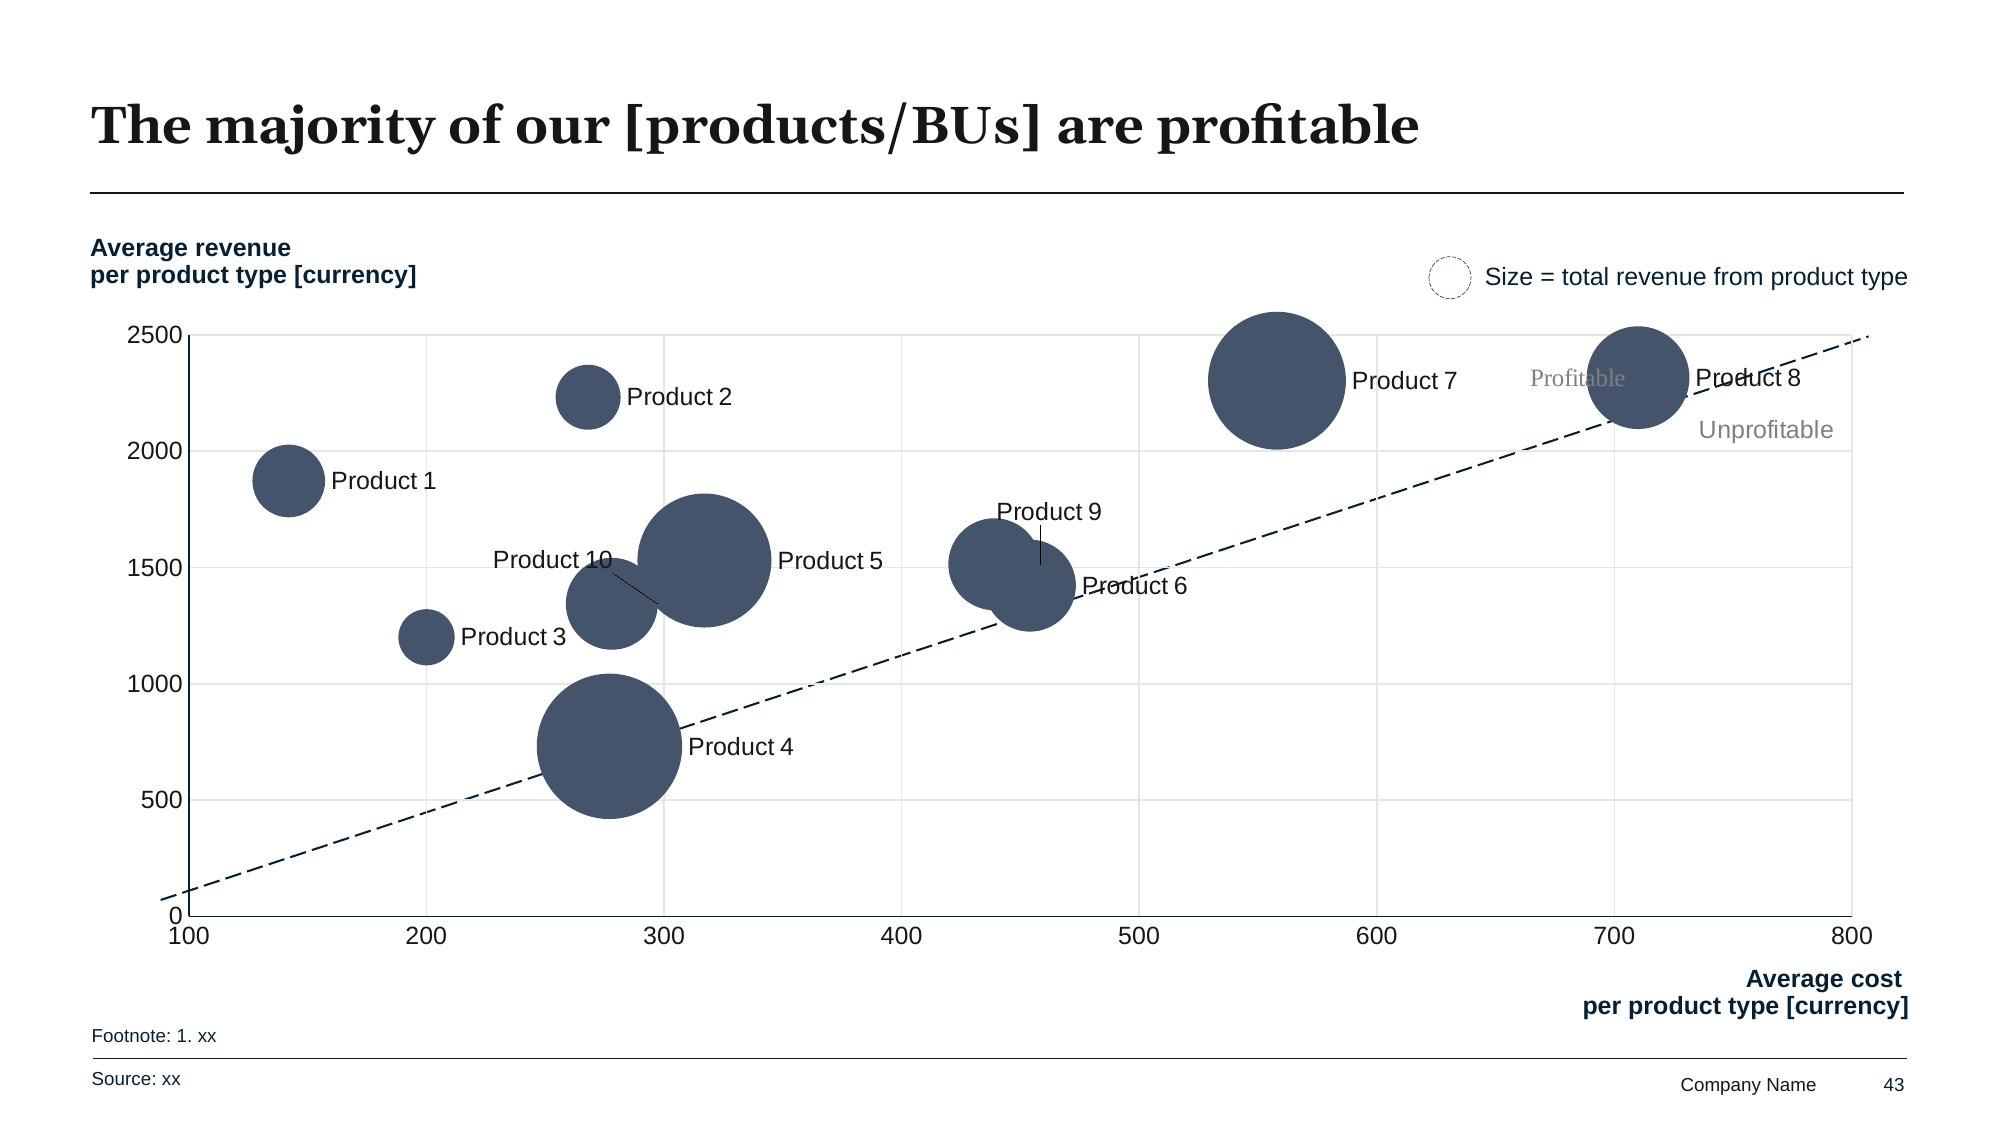

# The majority of our [products/BUs] are profitable
Average revenue
per product type [currency]

Size = total revenue from product type

### Chart

| Category | Average revenue |
|---|---|
Average cost
per product type [currency]
Footnote: 1. xx
Source: xx
43